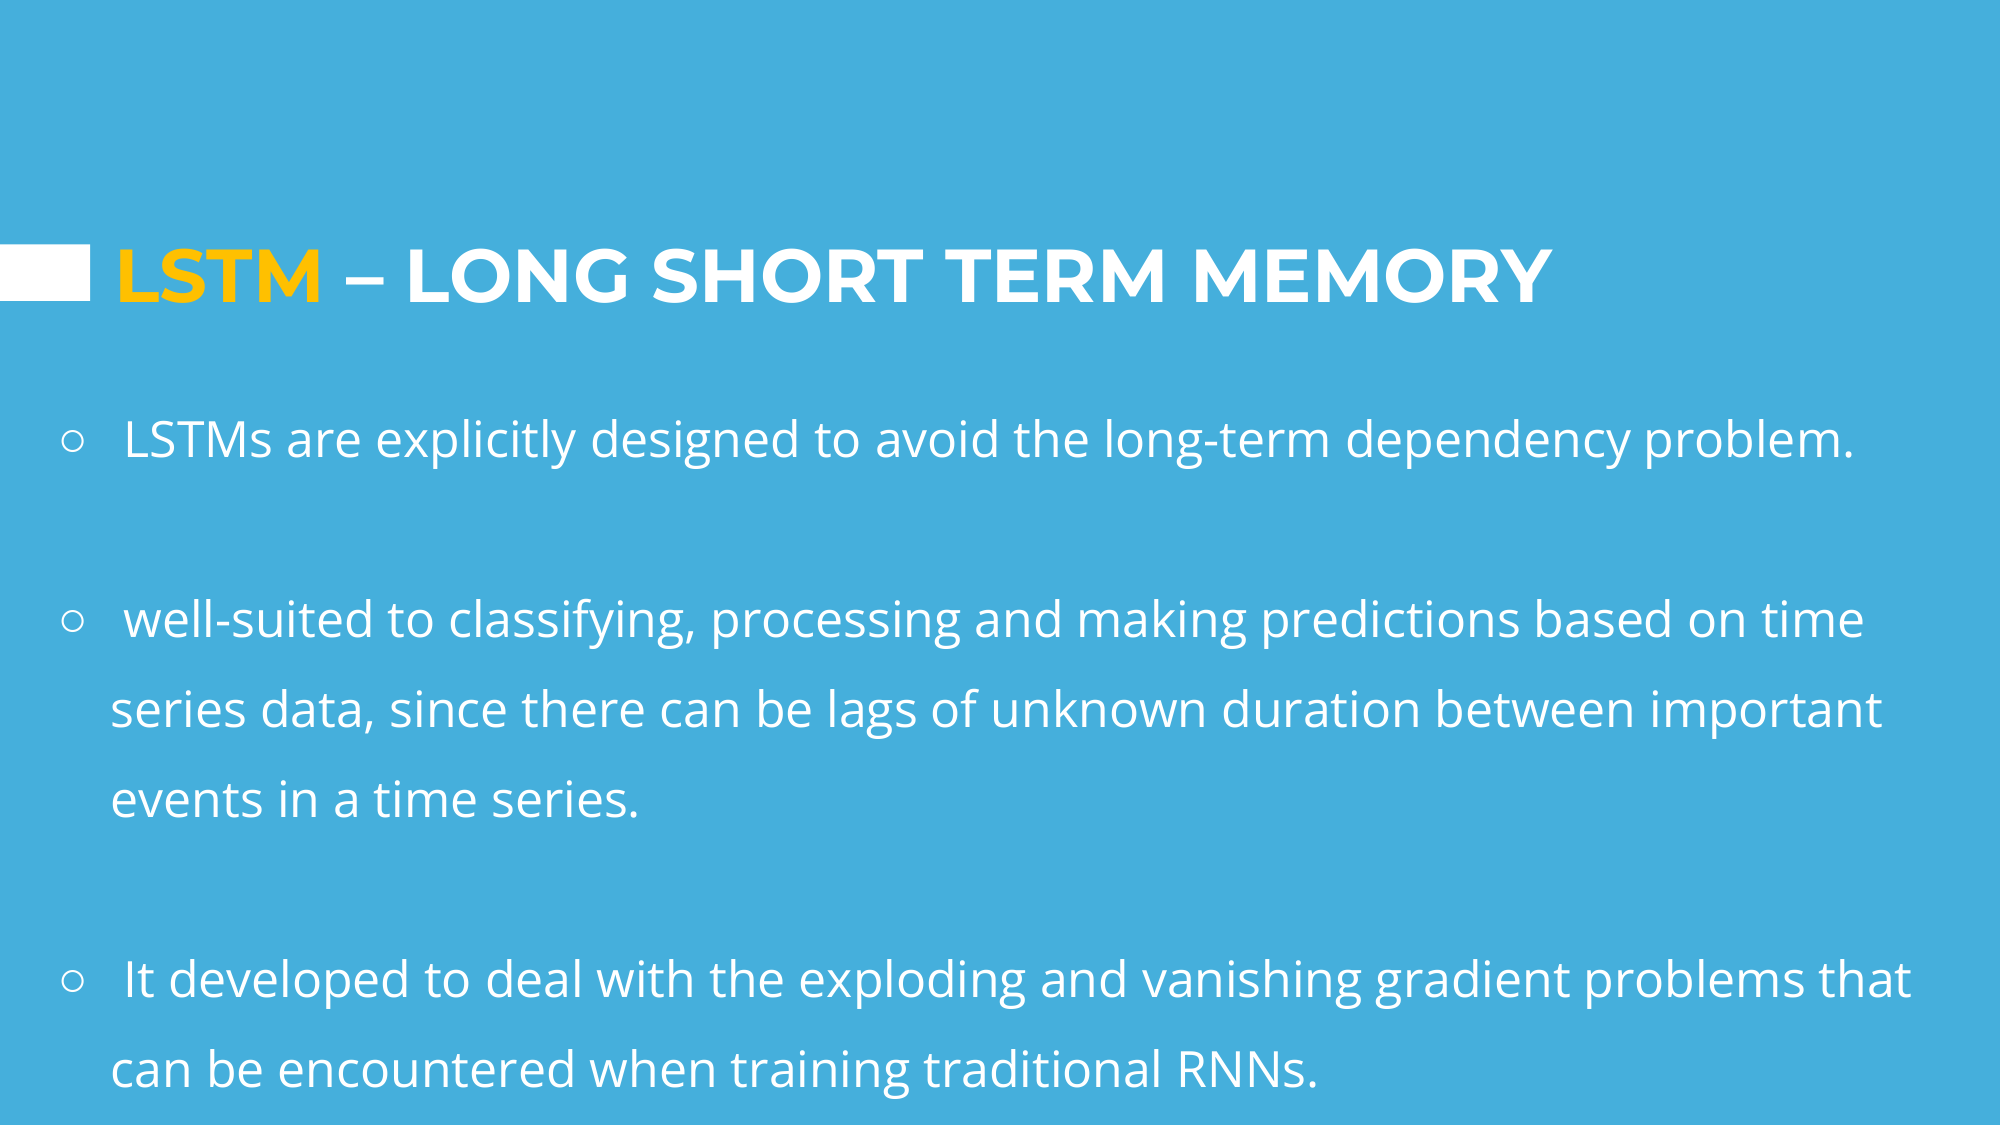

# LSTM – LONG SHORT TERM MEMORY
 LSTMs are explicitly designed to avoid the long-term dependency problem.

 well-suited to classifying, processing and making predictions based on time series data, since there can be lags of unknown duration between important events in a time series.

 It developed to deal with the exploding and vanishing gradient problems that can be encountered when training traditional RNNs.